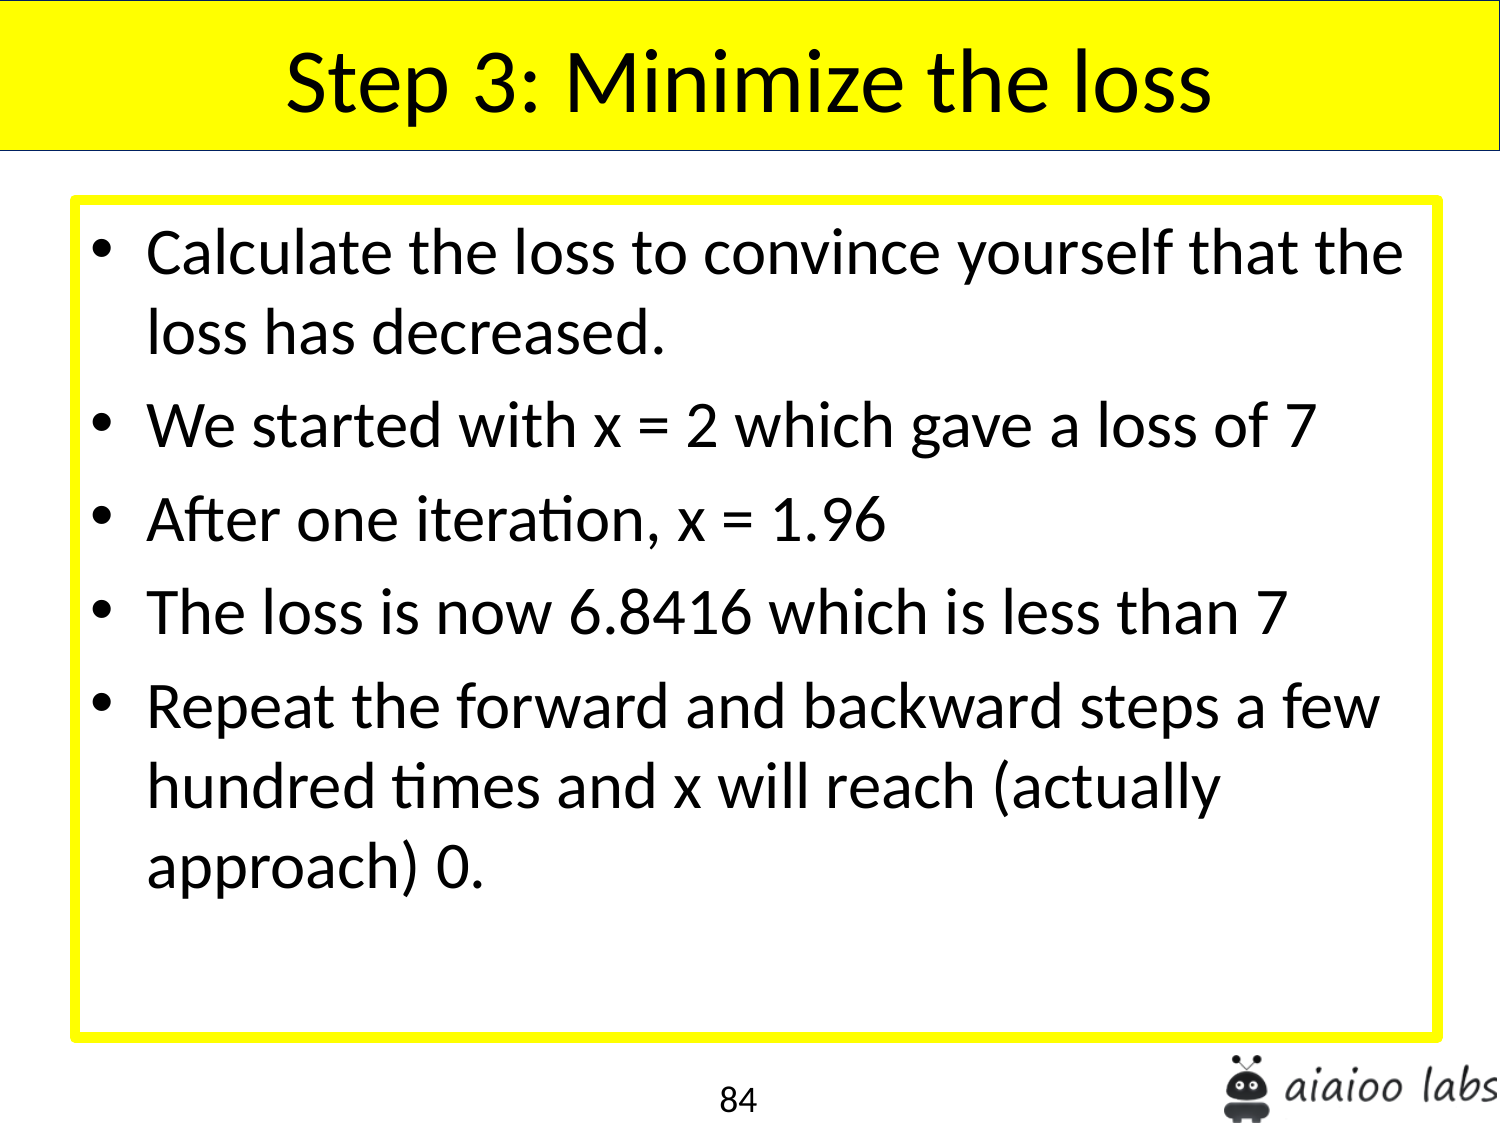

Step 3: Minimize the loss
Calculate the loss to convince yourself that the loss has decreased.
We started with x = 2 which gave a loss of 7
After one iteration, x = 1.96
The loss is now 6.8416 which is less than 7
Repeat the forward and backward steps a few hundred times and x will reach (actually approach) 0.